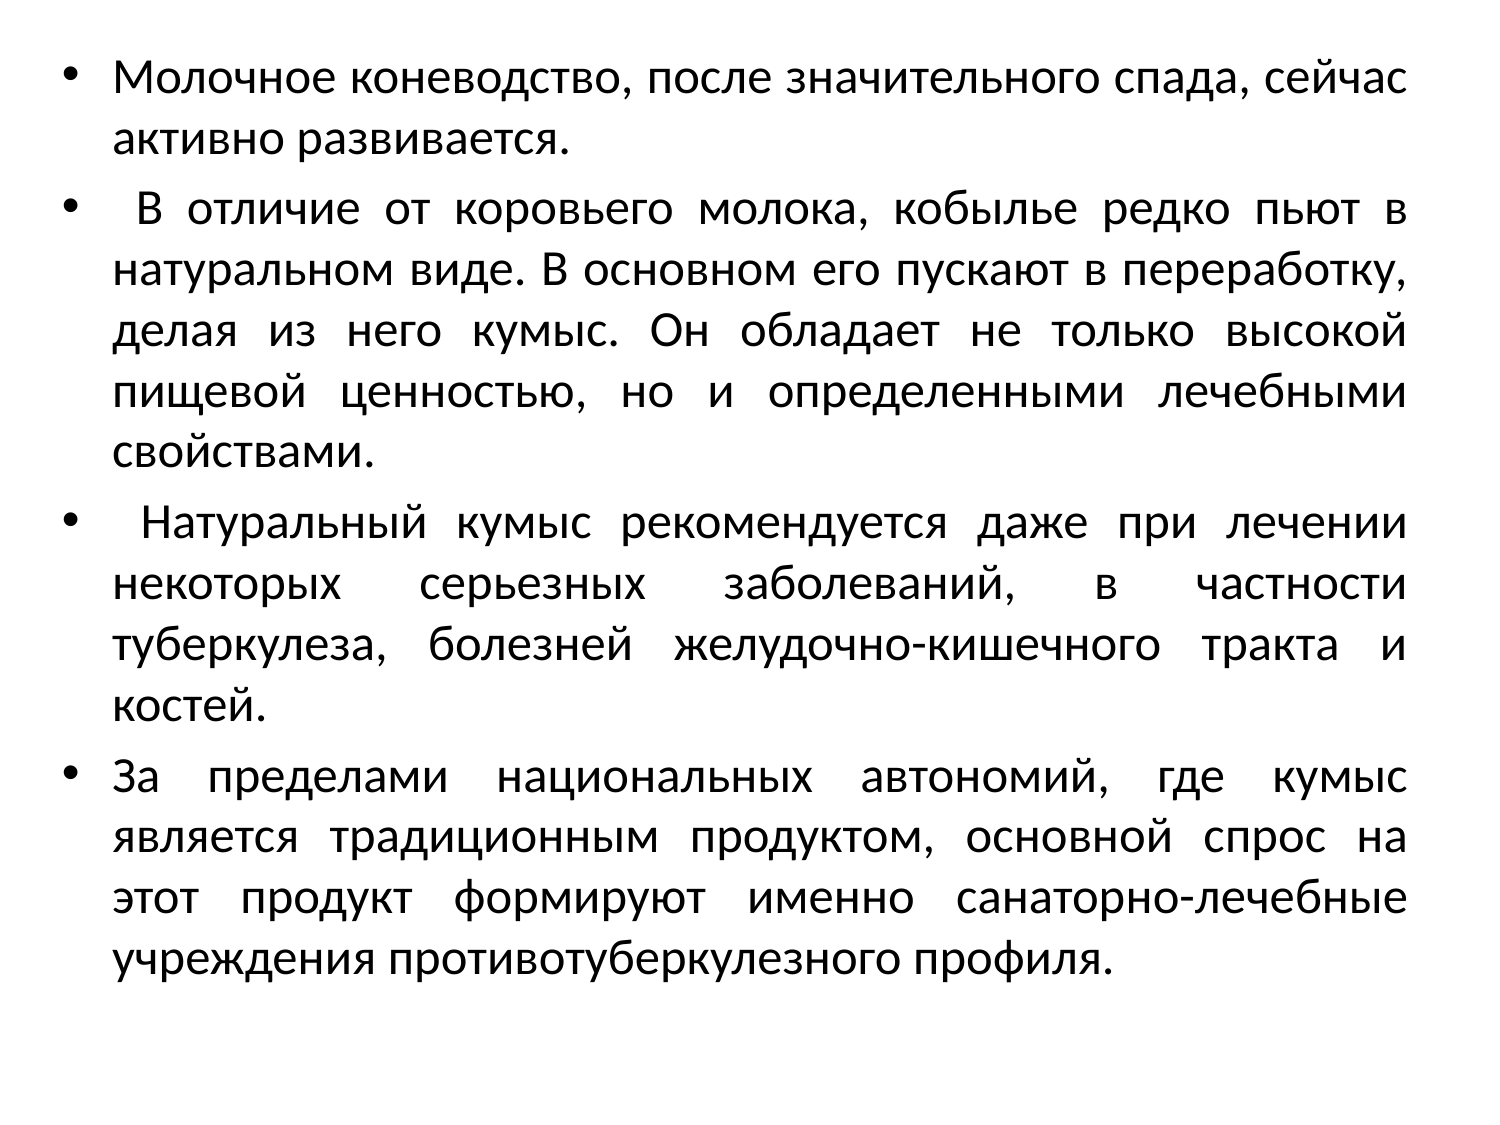

Молочное коневодство, после значительного спада, сейчас активно развивается.
 В отличие от коровьего молока, кобылье редко пьют в натуральном виде. В основном его пускают в переработку, делая из него кумыс. Он обладает не только высокой пищевой ценностью, но и определенными лечебными свойствами.
 Натуральный кумыс рекомендуется даже при лечении некоторых серьезных заболеваний, в частности туберкулеза, болезней желудочно-кишечного тракта и костей.
За пределами национальных автономий, где кумыс является традиционным продуктом, основной спрос на этот продукт формируют именно санаторно-лечебные учреждения противотуберкулезного профиля.